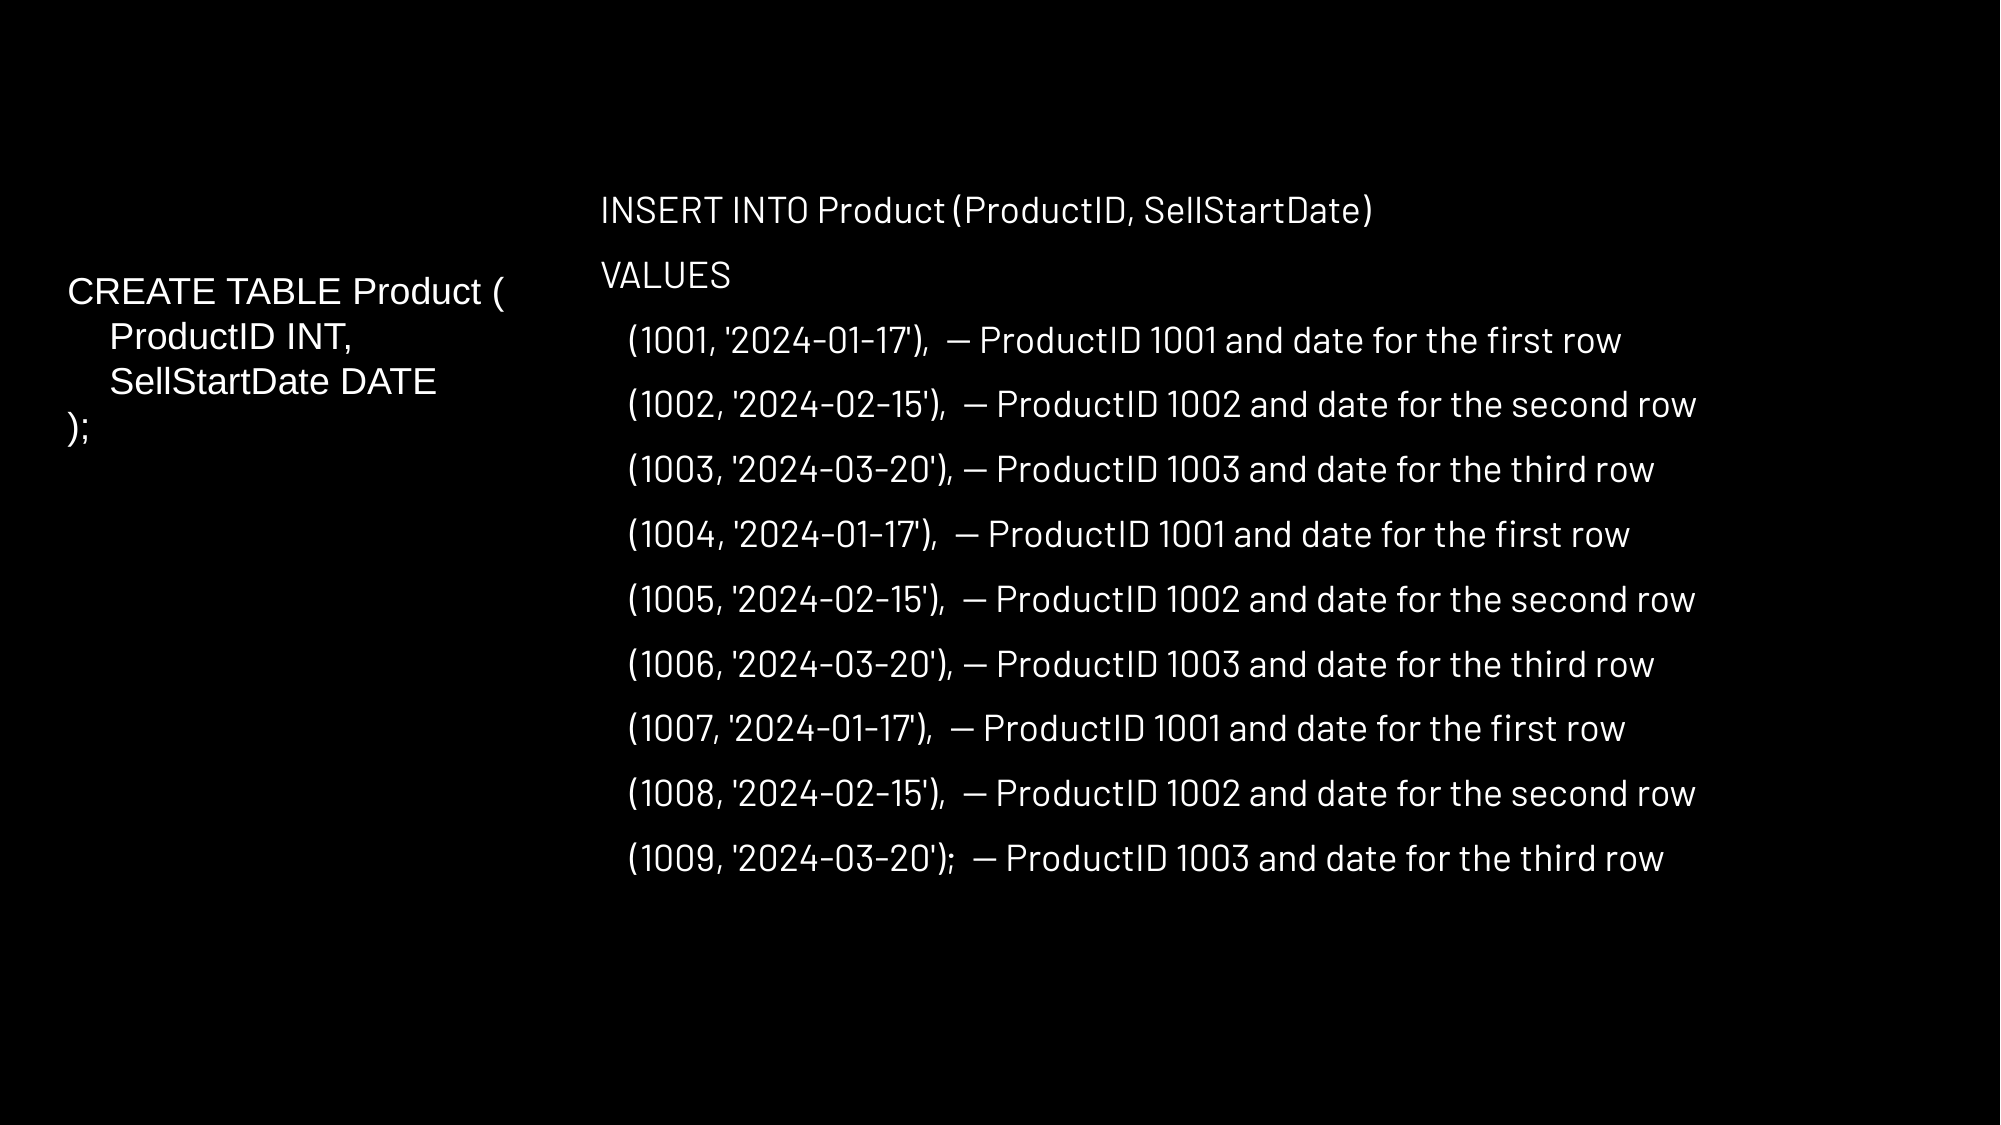

INSERT INTO Product (ProductID, SellStartDate)
VALUES
    (1001, '2024-01-17'),  -- ProductID 1001 and date for the first row
    (1002, '2024-02-15'),  -- ProductID 1002 and date for the second row
    (1003, '2024-03-20'), -- ProductID 1003 and date for the third row
    (1004, '2024-01-17'),  -- ProductID 1001 and date for the first row
    (1005, '2024-02-15'),  -- ProductID 1002 and date for the second row
    (1006, '2024-03-20'), -- ProductID 1003 and date for the third row
    (1007, '2024-01-17'),  -- ProductID 1001 and date for the first row
    (1008, '2024-02-15'),  -- ProductID 1002 and date for the second row
    (1009, '2024-03-20');  -- ProductID 1003 and date for the third row

CREATE TABLE Product (
    ProductID INT,
    SellStartDate DATE
);